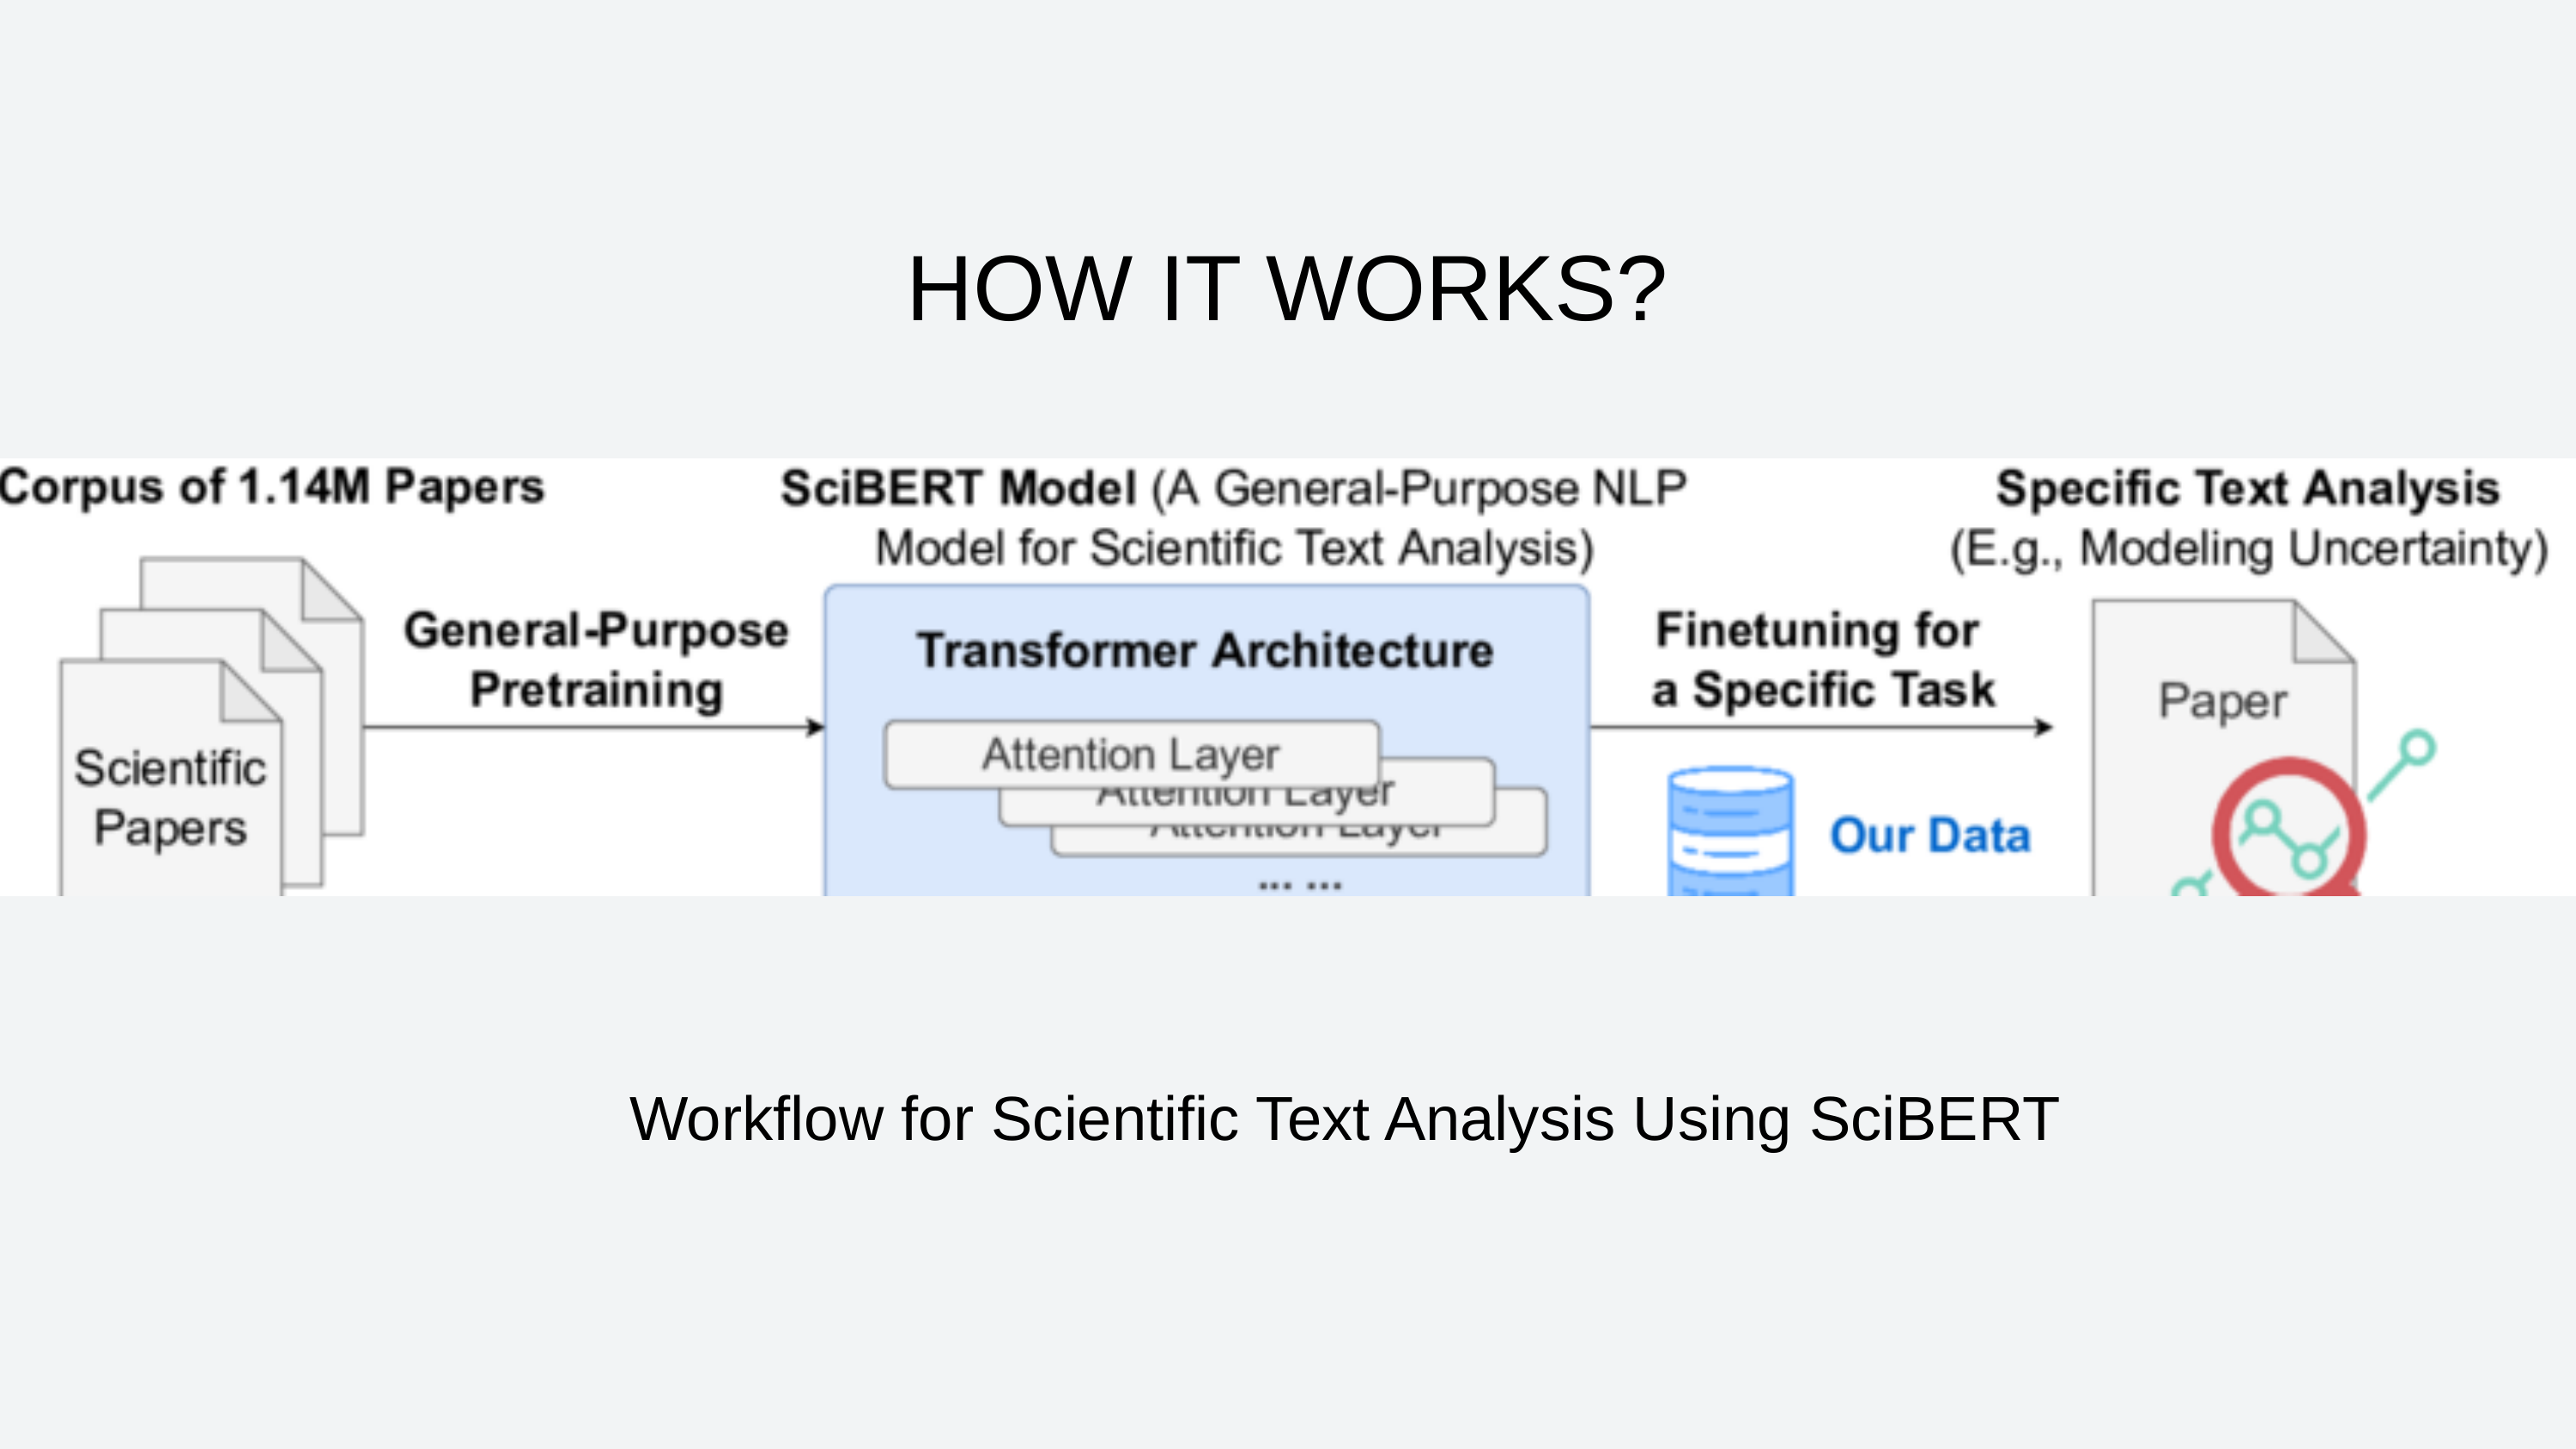

HOW IT WORKS?

Workflow for Scientific Text Analysis Using SciBERT